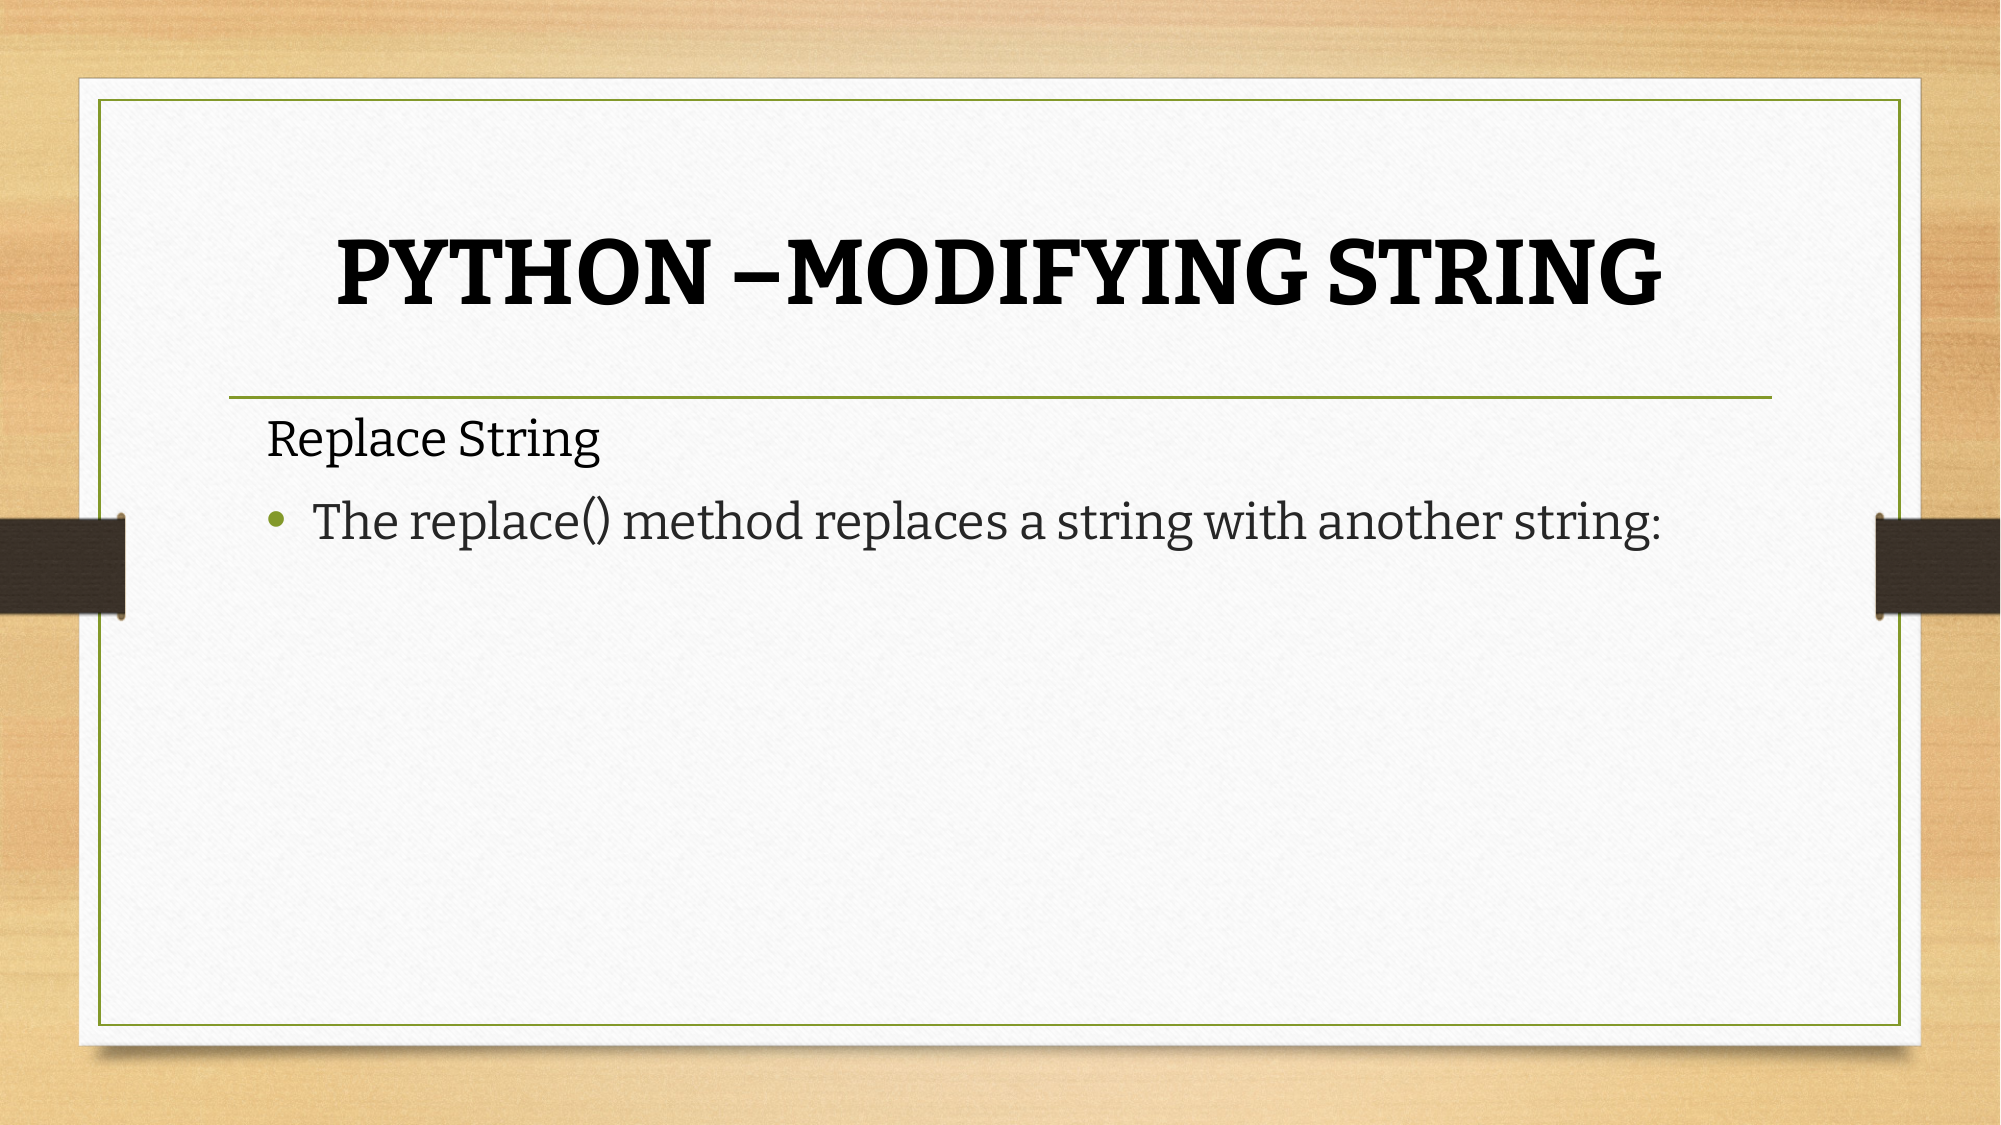

# PYTHON –MODIFYING STRING
Replace String
The replace() method replaces a string with another string: